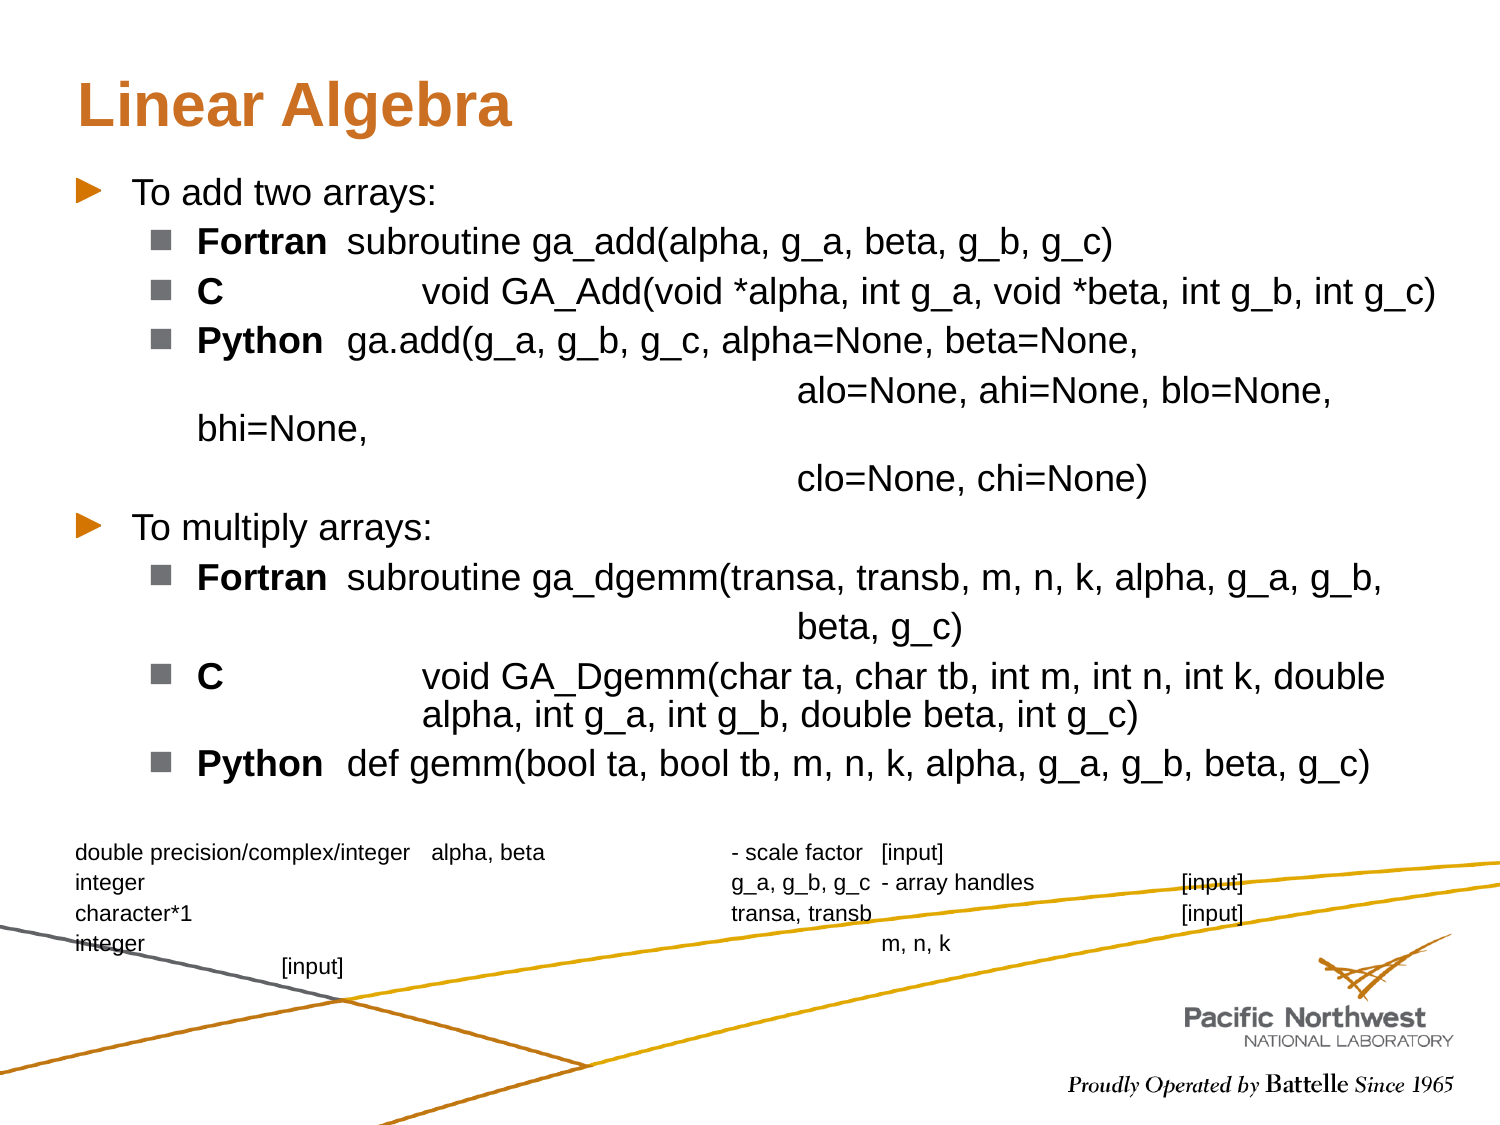

# Linear Algebra
To add two arrays:
Fortran	subroutine ga_add(alpha, g_a, beta, g_b, g_c)
C			void GA_Add(void *alpha, int g_a, void *beta, int g_b, int g_c)
Python	ga.add(g_a, g_b, g_c, alpha=None, beta=None,
					alo=None, ahi=None, blo=None, bhi=None,
					clo=None, chi=None)
To multiply arrays:
Fortran	subroutine ga_dgemm(transa, transb, m, n, k, alpha, g_a, g_b,
					beta, g_c)
C			void GA_Dgemm(char ta, char tb, int m, int n, int k, double 				alpha, int g_a, int g_b, double beta, int g_c)
Python	def gemm(bool ta, bool tb, m, n, k, alpha, g_a, g_b, beta, g_c)

double precision/complex/integer	alpha, beta		- scale factor	[input]
integer 				g_a, g_b, g_c	- array handles	[input]
character*1				transa, transb			[input]
integer					m, n, k				[input]